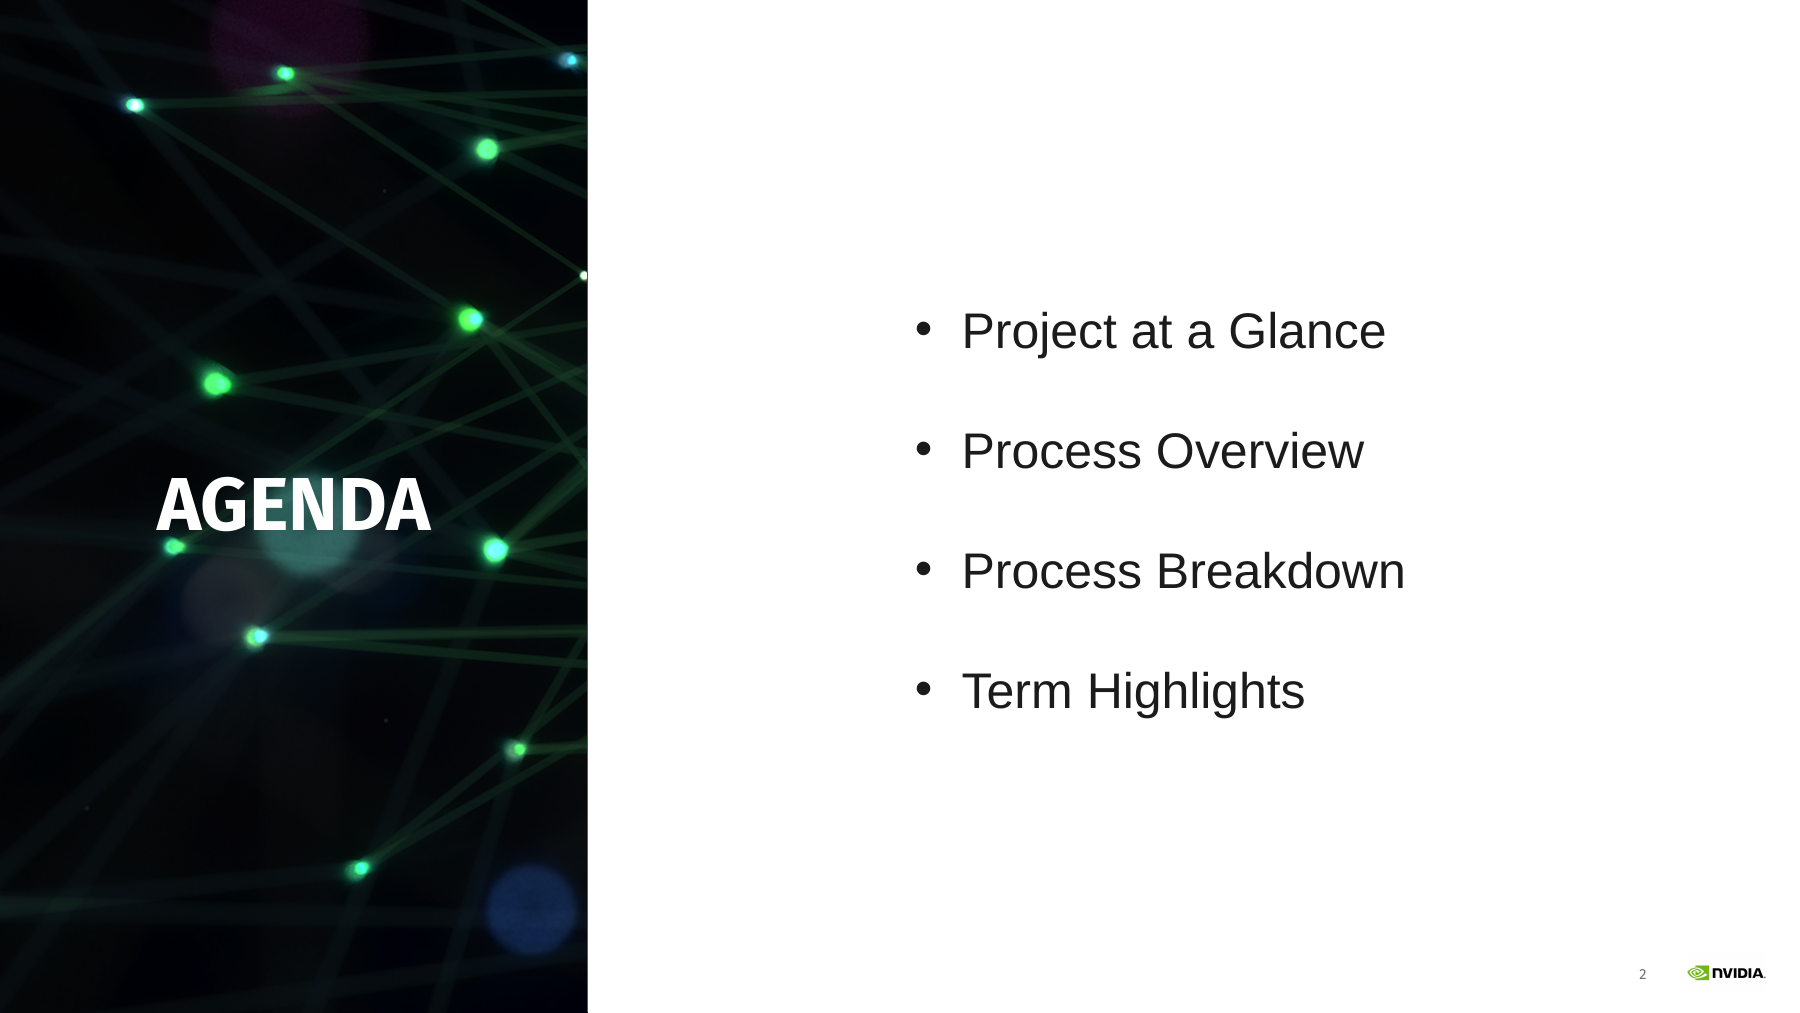

Project at a Glance
Process Overview
Process Breakdown
Term Highlights
# agenda